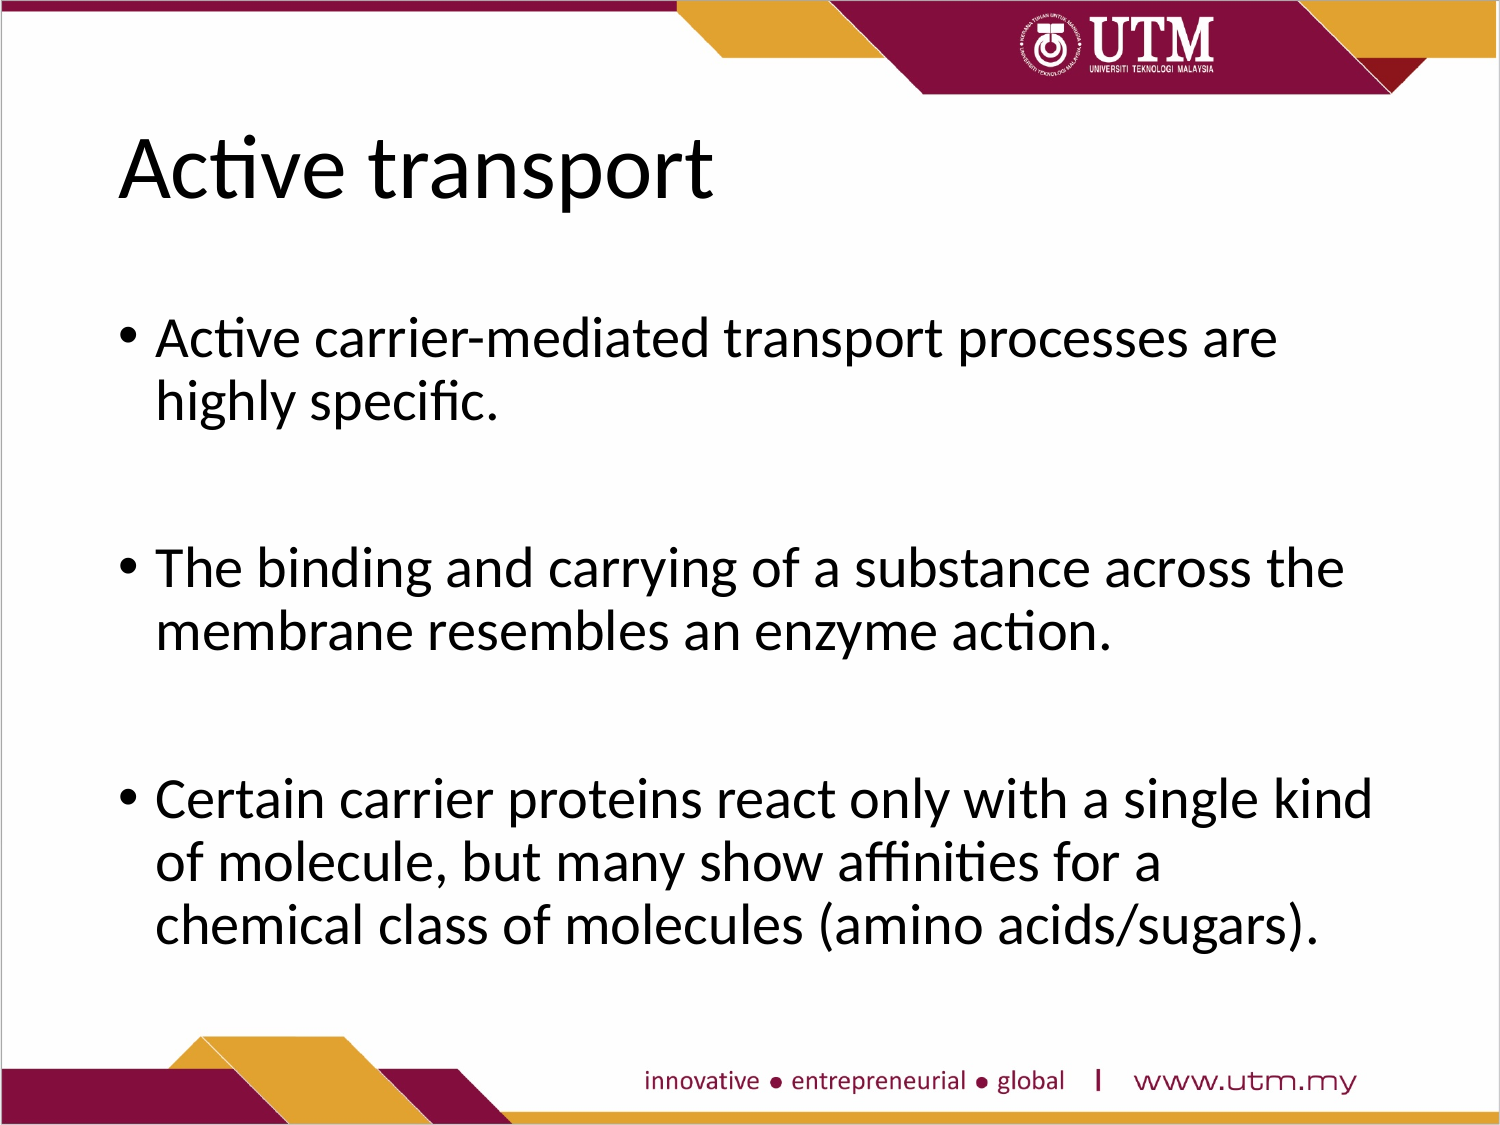

# Active transport
Active carrier-mediated transport processes are highly specific.

The binding and carrying of a substance across the membrane resembles an enzyme action.

Certain carrier proteins react only with a single kind of molecule, but many show affinities for a chemical class of molecules (amino acids/sugars).